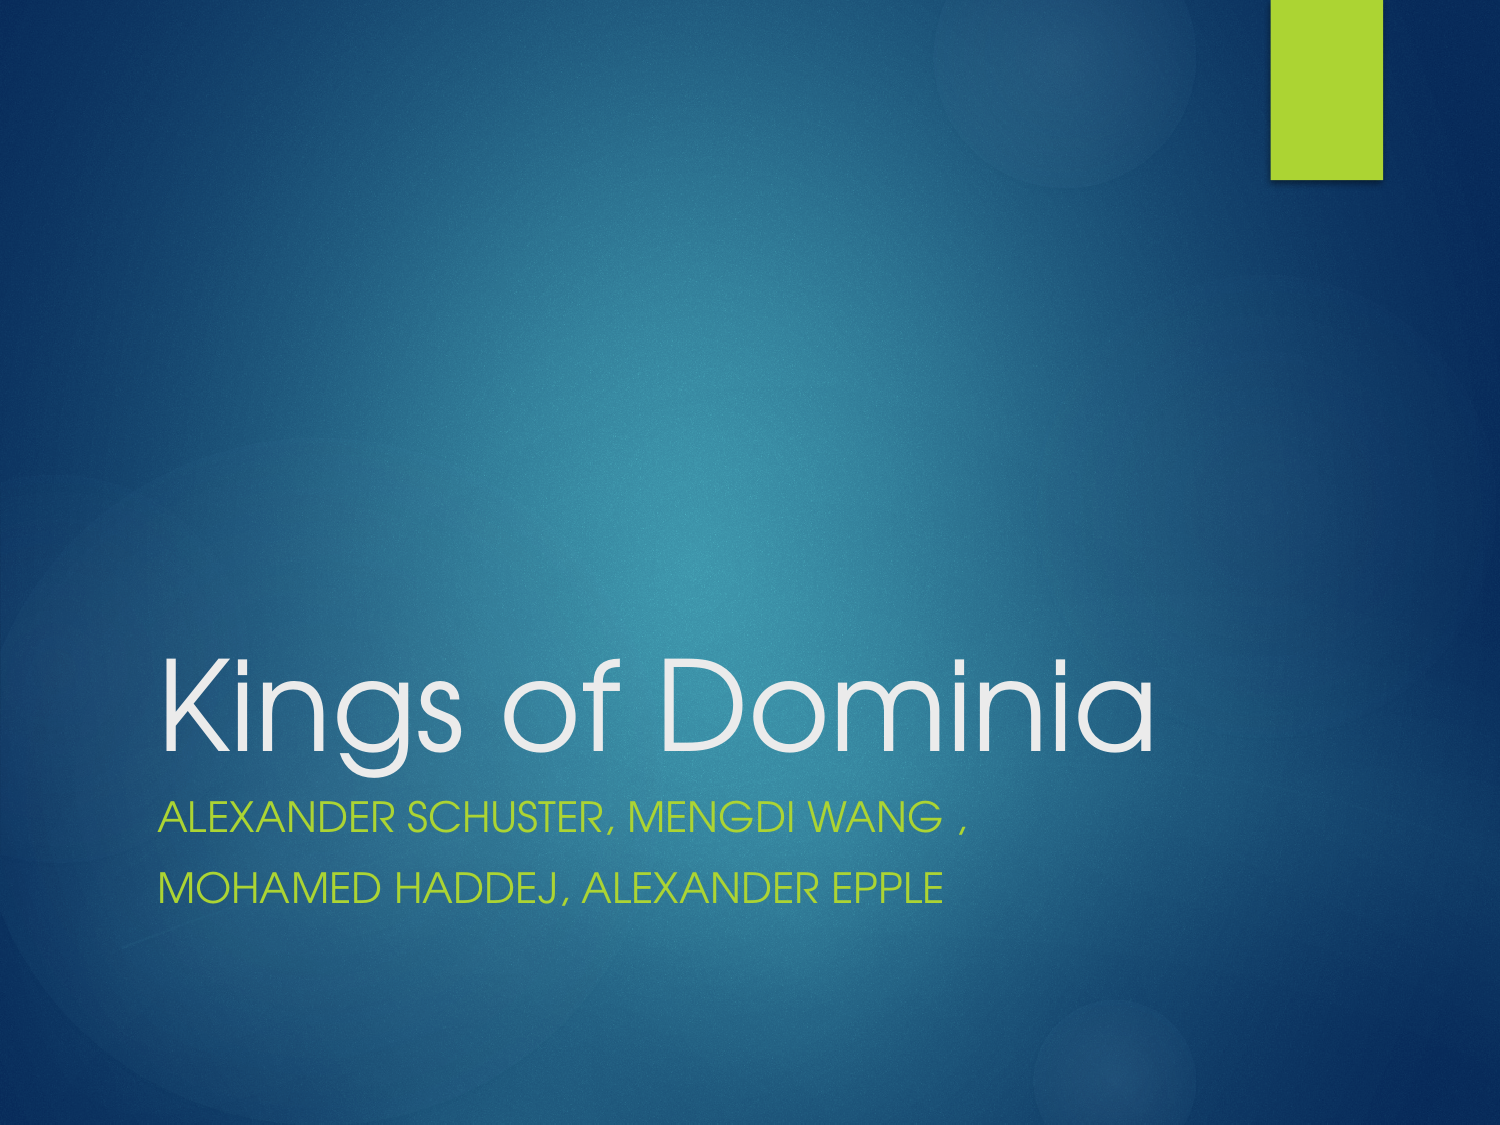

# Kings of Dominia
Alexander Schuster, Mengdi Wang ,
Mohamed Haddej, Alexander Epple